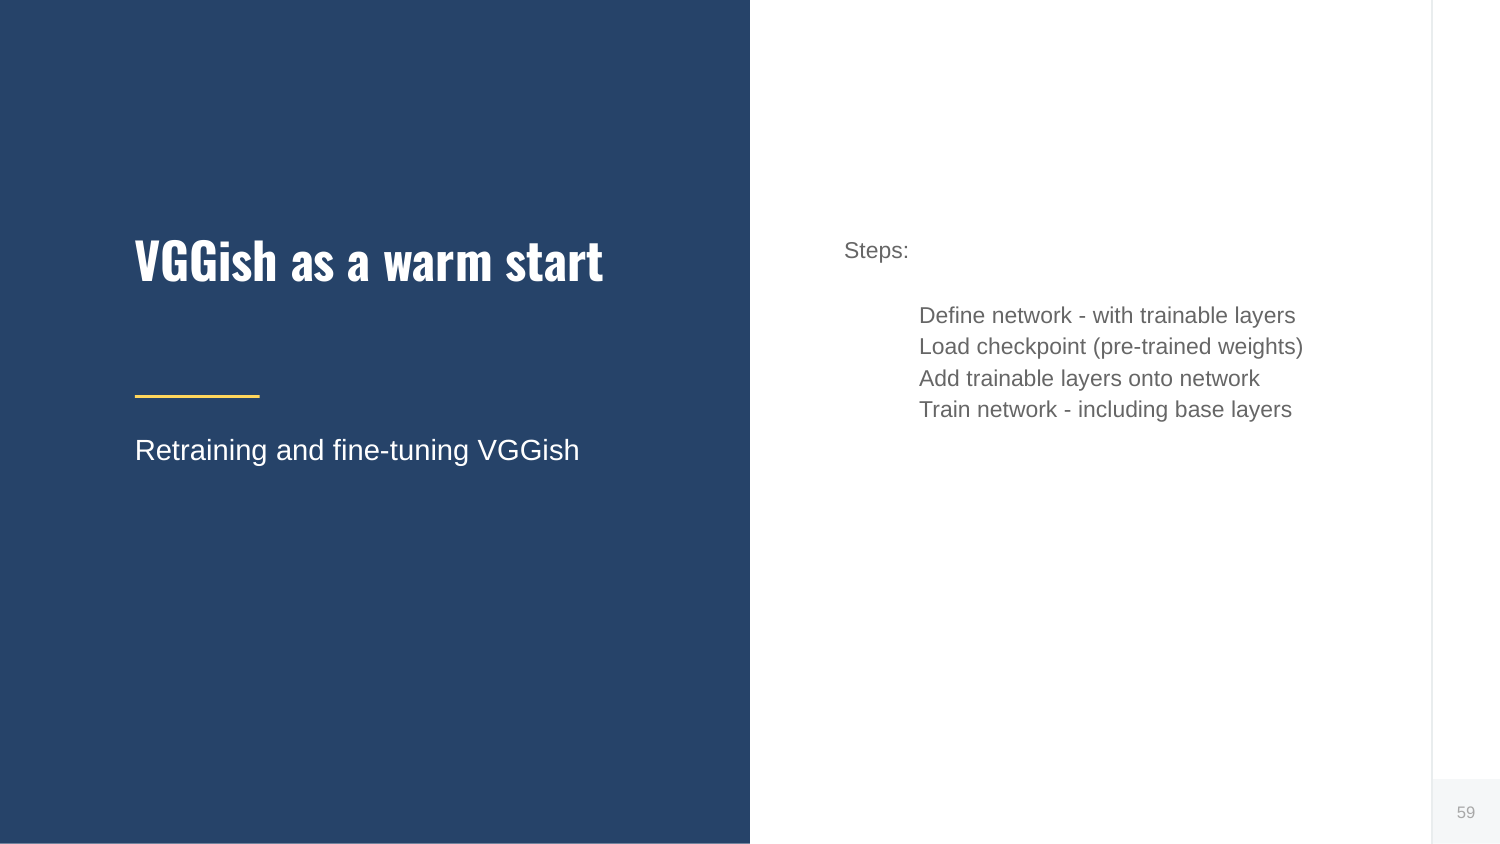

# VGGish as a warm start
Steps:
Define network - with trainable layers
Load checkpoint (pre-trained weights)
Add trainable layers onto network
Train network - including base layers
Retraining and fine-tuning VGGish
59